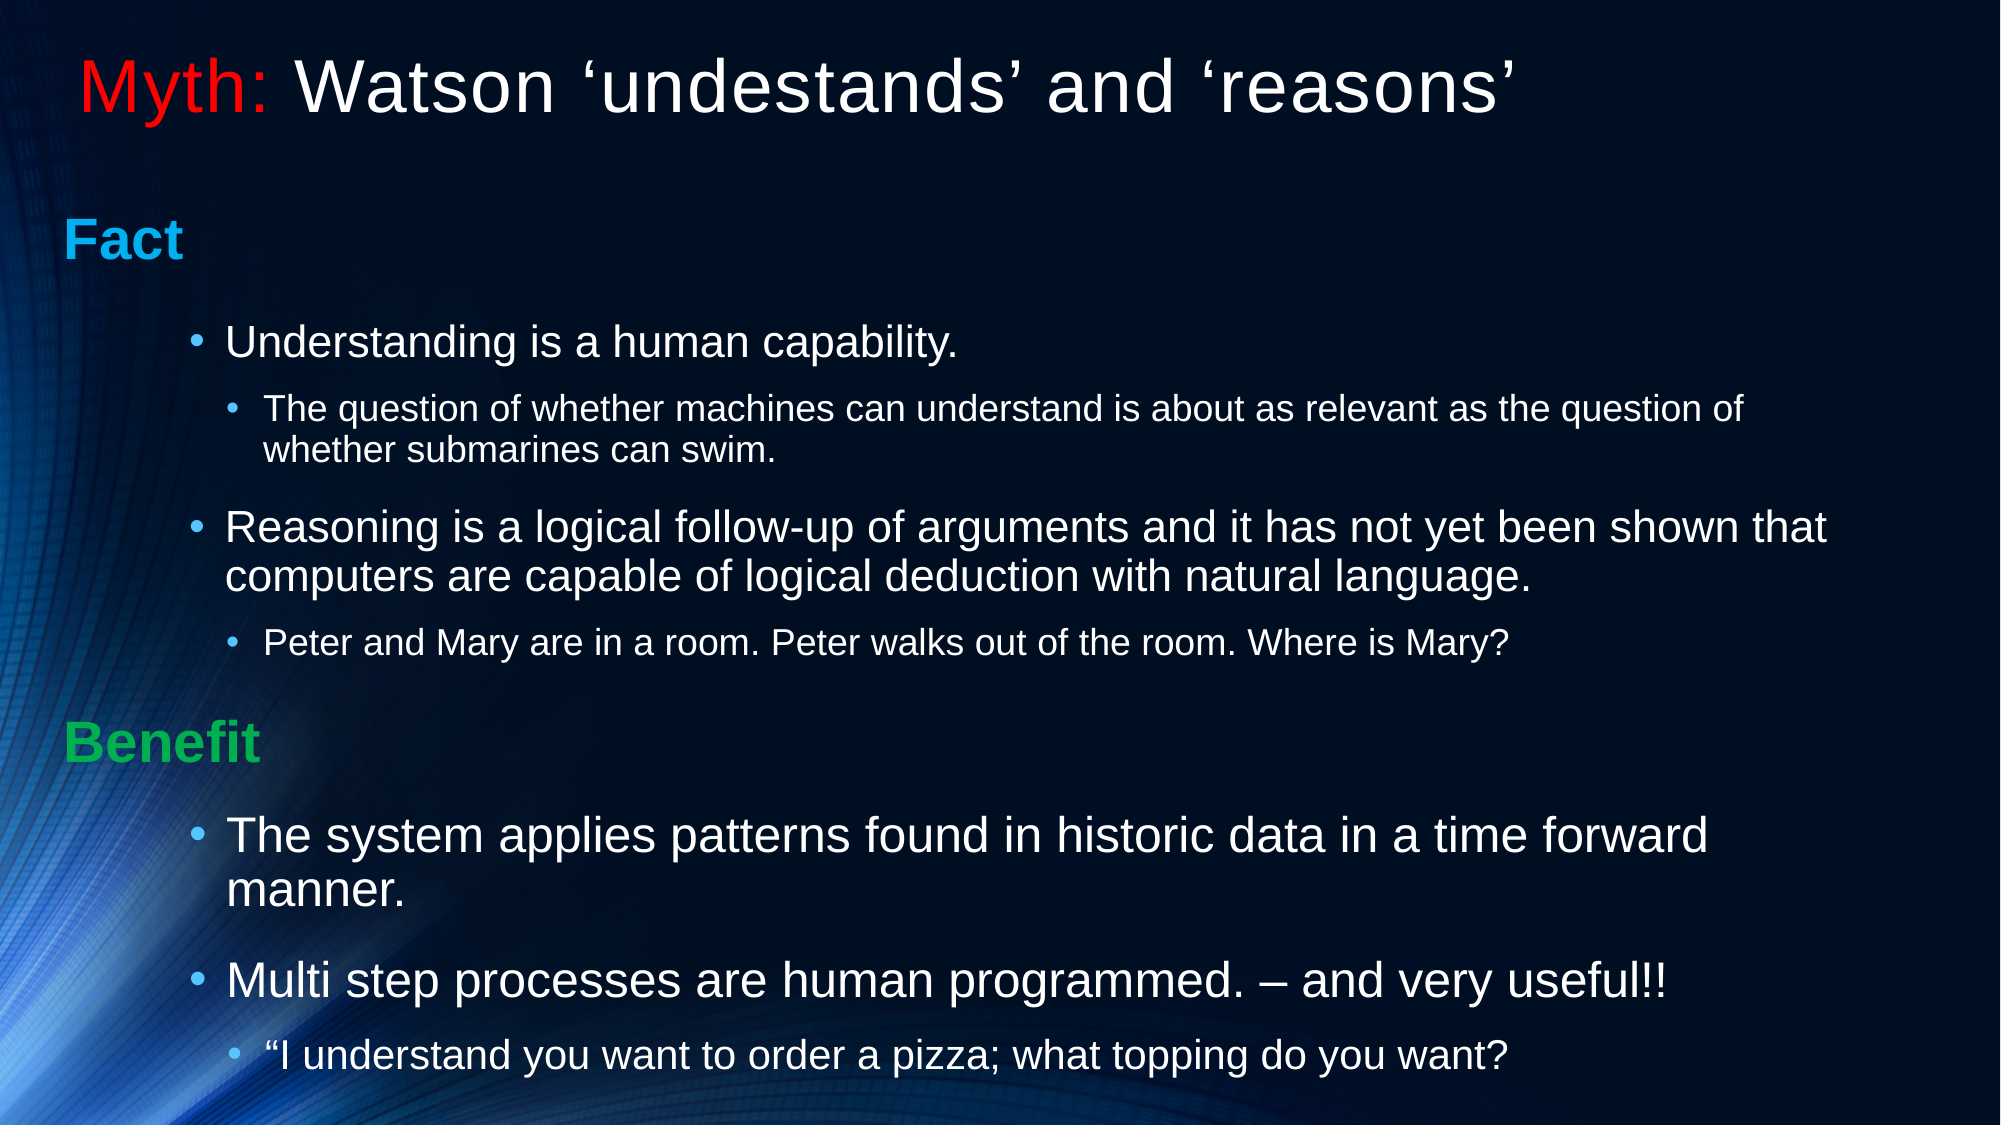

# Myth: Watson ‘undestands’ and ‘reasons’
Fact
Understanding is a human capability.
The question of whether machines can understand is about as relevant as the question of whether submarines can swim.
Reasoning is a logical follow-up of arguments and it has not yet been shown that computers are capable of logical deduction with natural language.
Peter and Mary are in a room. Peter walks out of the room. Where is Mary?

Benefit
The system applies patterns found in historic data in a time forward manner.
Multi step processes are human programmed. – and very useful!!
“I understand you want to order a pizza; what topping do you want?